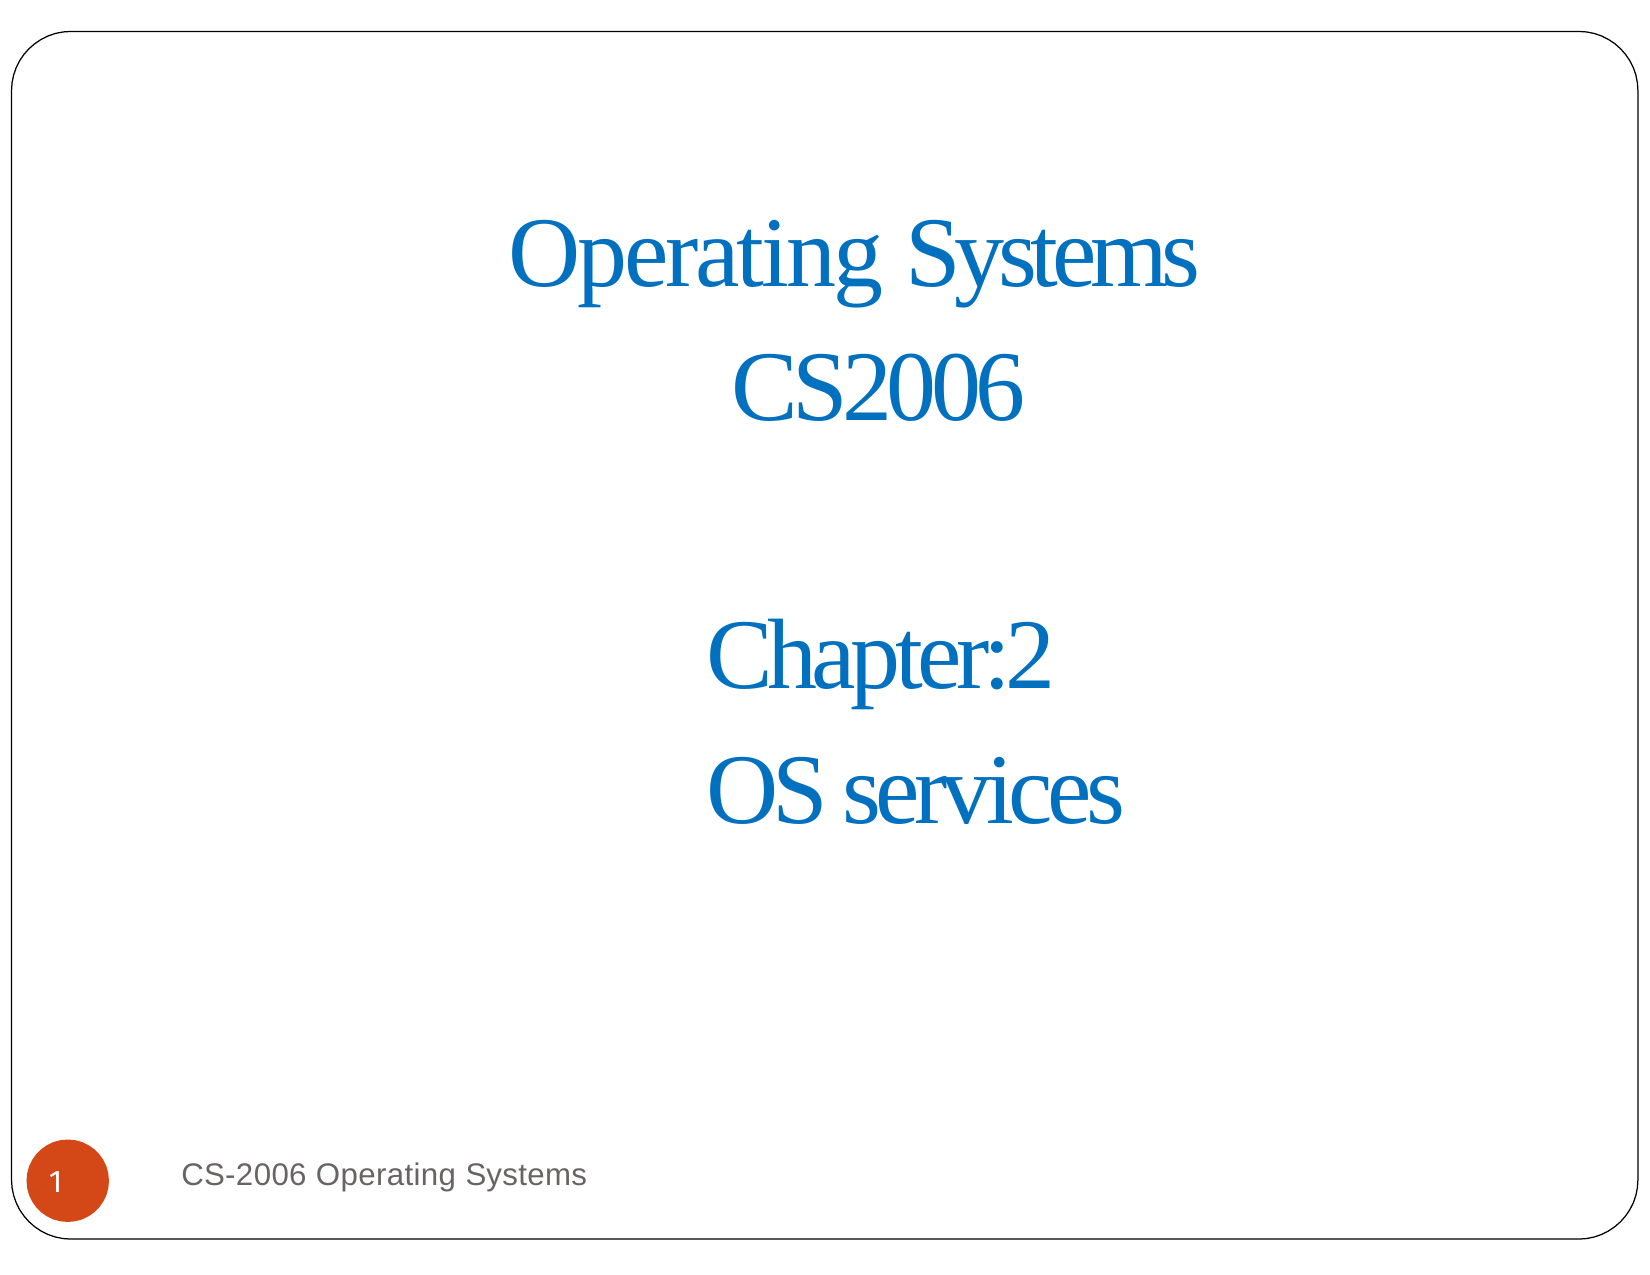

# Operating Systems  CS2006 Chapter:2 OS services

CS-2006 Operating Systems
1